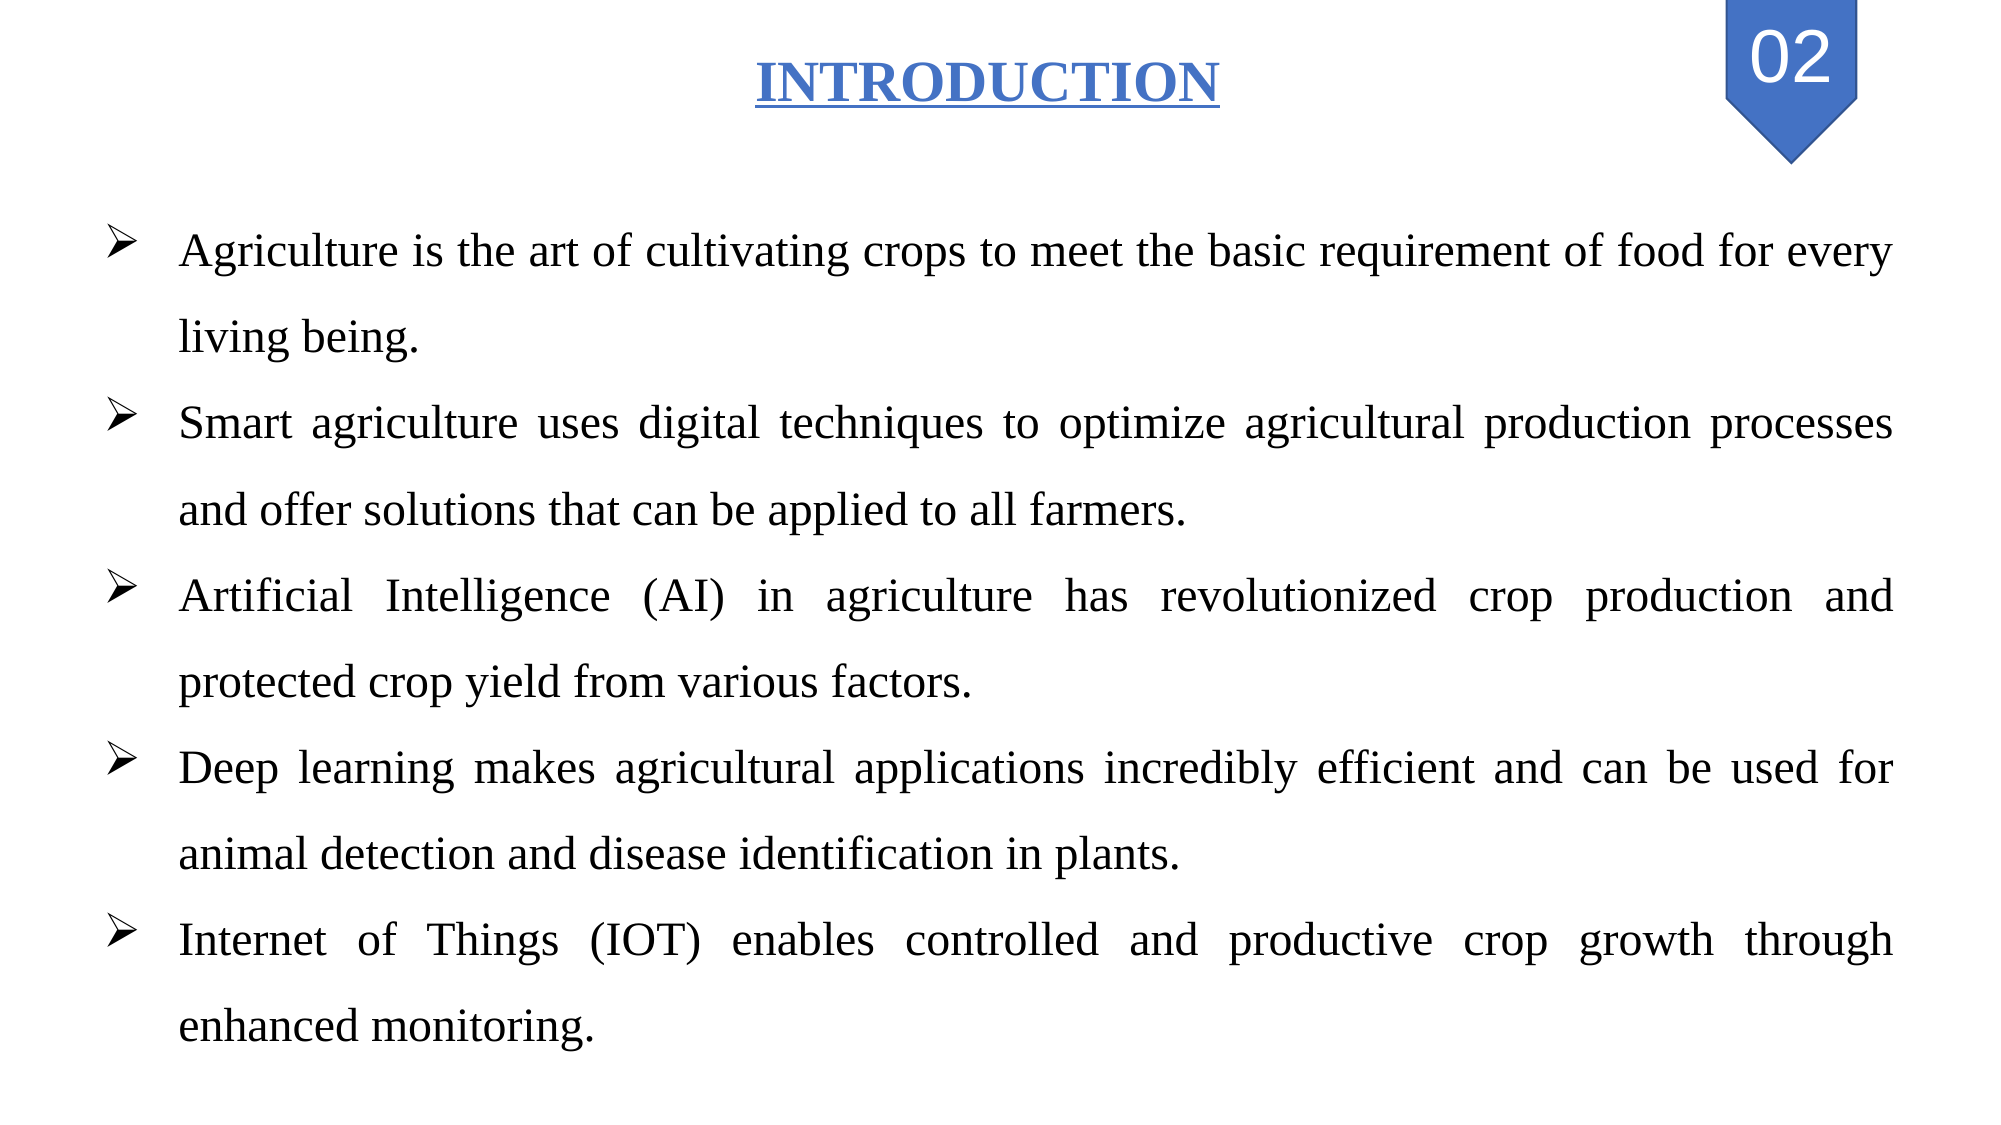

02

INTRODUCTION
Agriculture is the art of cultivating crops to meet the basic requirement of food for every living being.
Smart agriculture uses digital techniques to optimize agricultural production processes and offer solutions that can be applied to all farmers.
Artificial Intelligence (AI) in agriculture has revolutionized crop production and protected crop yield from various factors.
Deep learning makes agricultural applications incredibly efficient and can be used for animal detection and disease identification in plants.
Internet of Things (IOT) enables controlled and productive crop growth through enhanced monitoring.